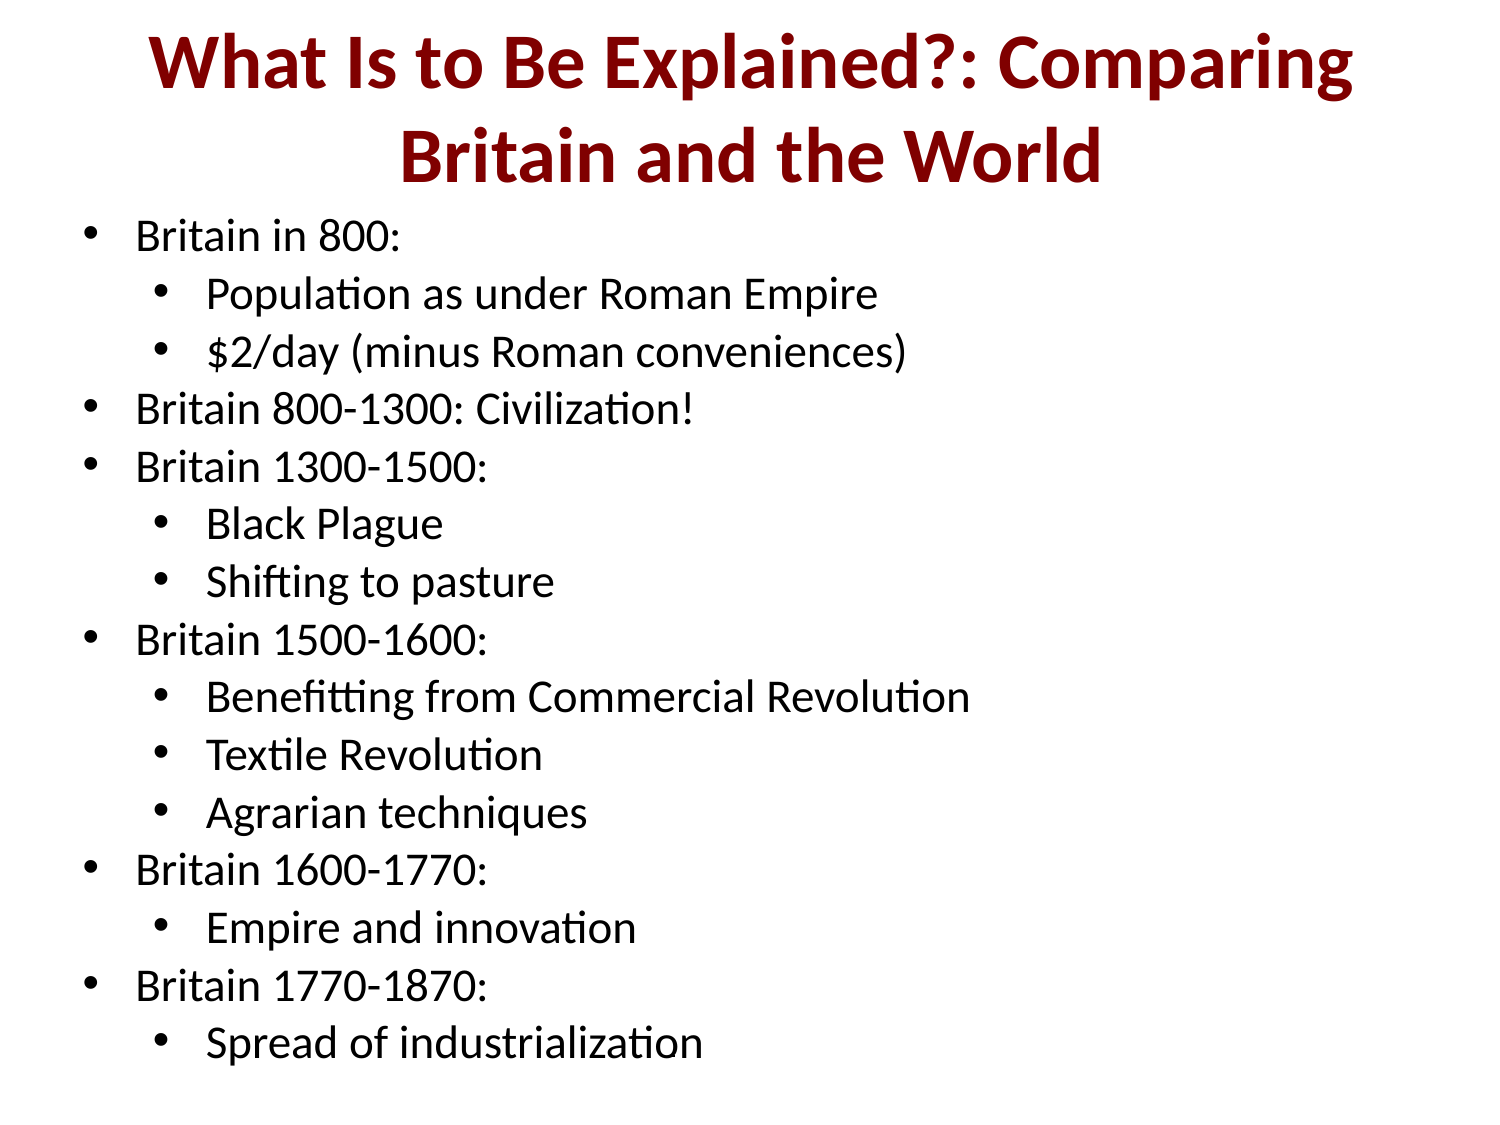

What Is to Be Explained?: Comparing Britain and the World
Britain in 800:
Population as under Roman Empire
$2/day (minus Roman conveniences)
Britain 800-1300: Civilization!
Britain 1300-1500:
Black Plague
Shifting to pasture
Britain 1500-1600:
Benefitting from Commercial Revolution
Textile Revolution
Agrarian techniques
Britain 1600-1770:
Empire and innovation
Britain 1770-1870:
Spread of industrialization